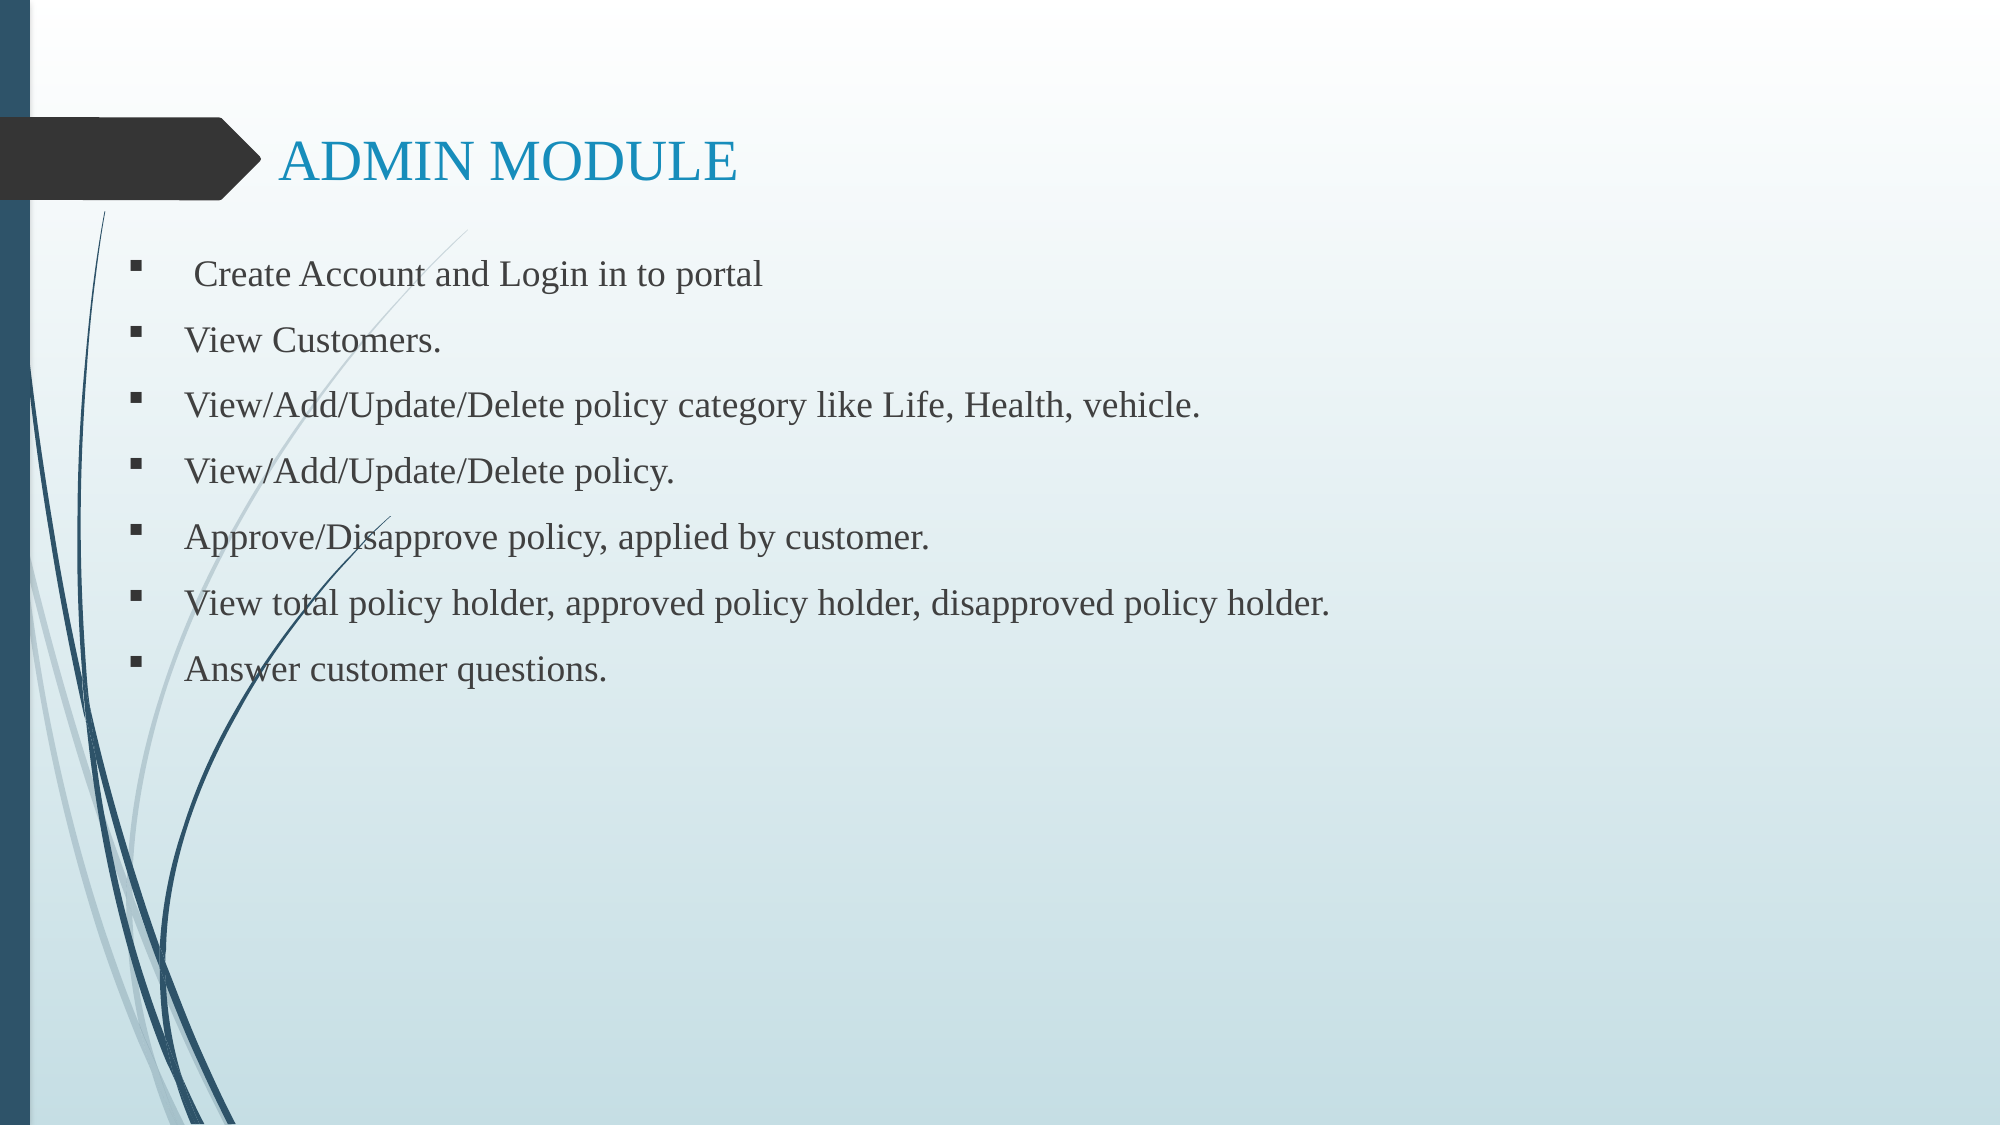

# ADMIN MODULE
 Create Account and Login in to portal
View Customers.
View/Add/Update/Delete policy category like Life, Health, vehicle.
View/Add/Update/Delete policy.
Approve/Disapprove policy, applied by customer.
View total policy holder, approved policy holder, disapproved policy holder.
Answer customer questions.